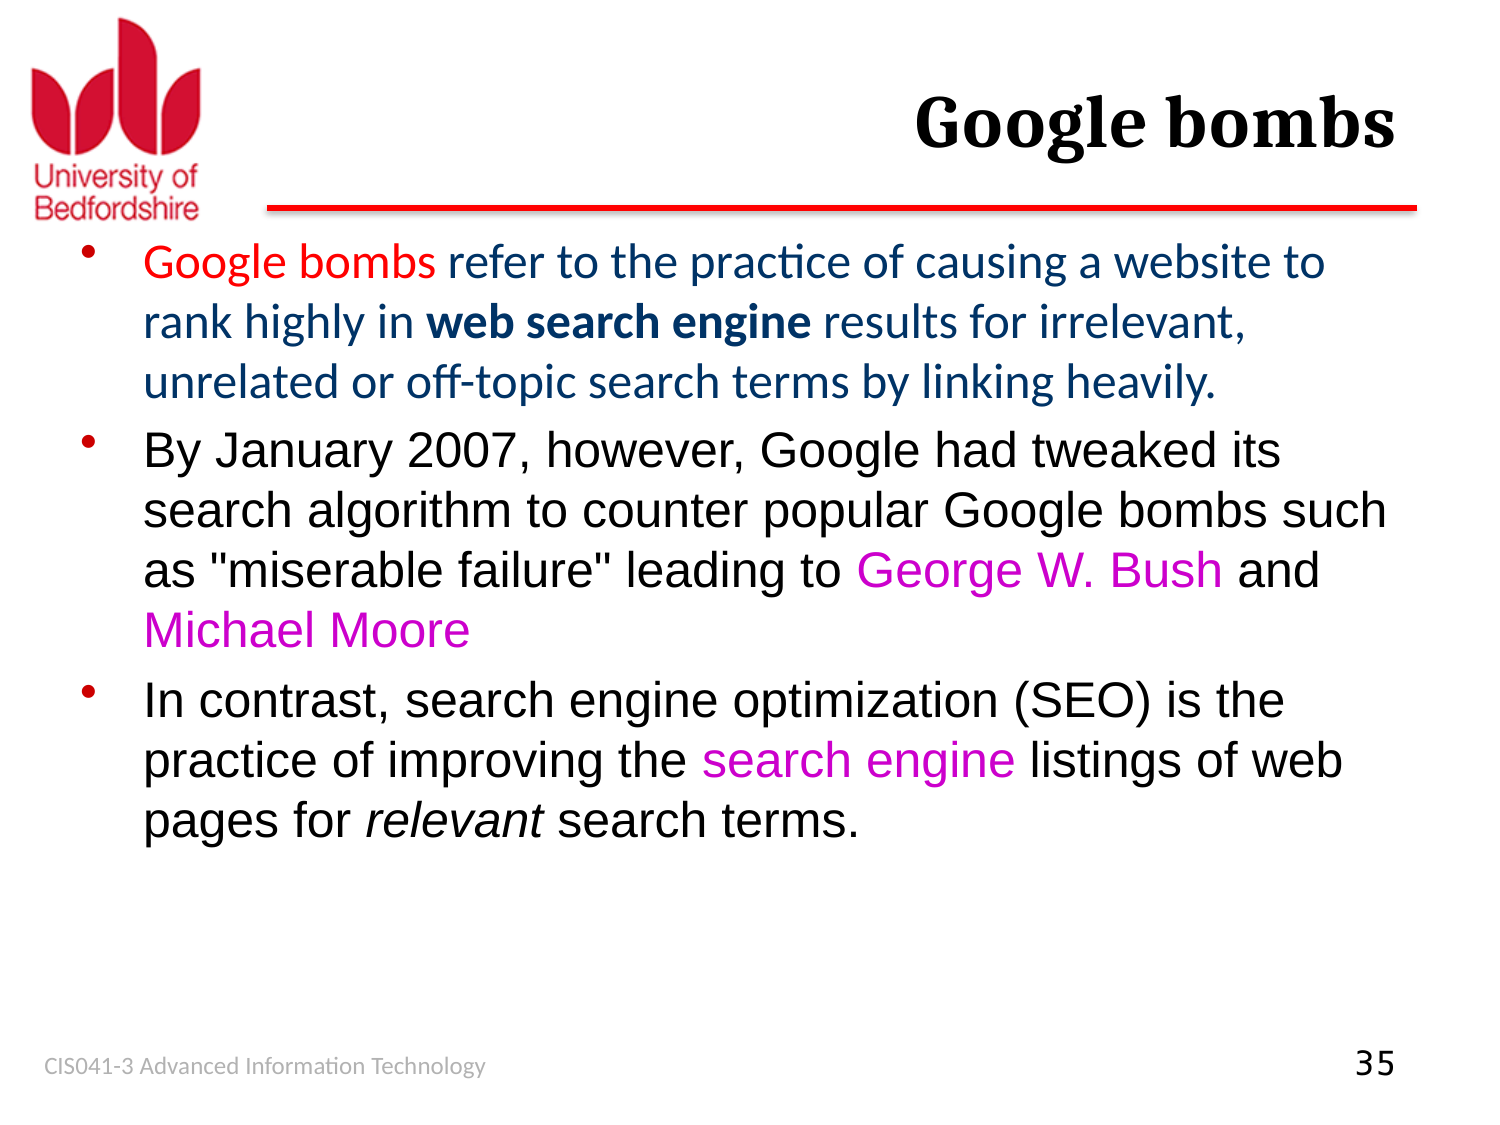

# Google bombs
Google bombs refer to the practice of causing a website to rank highly in web search engine results for irrelevant, unrelated or off-topic search terms by linking heavily.
By January 2007, however, Google had tweaked its search algorithm to counter popular Google bombs such as "miserable failure" leading to George W. Bush and Michael Moore
In contrast, search engine optimization (SEO) is the practice of improving the search engine listings of web pages for relevant search terms.

CIS041-3 Advanced Information Technology